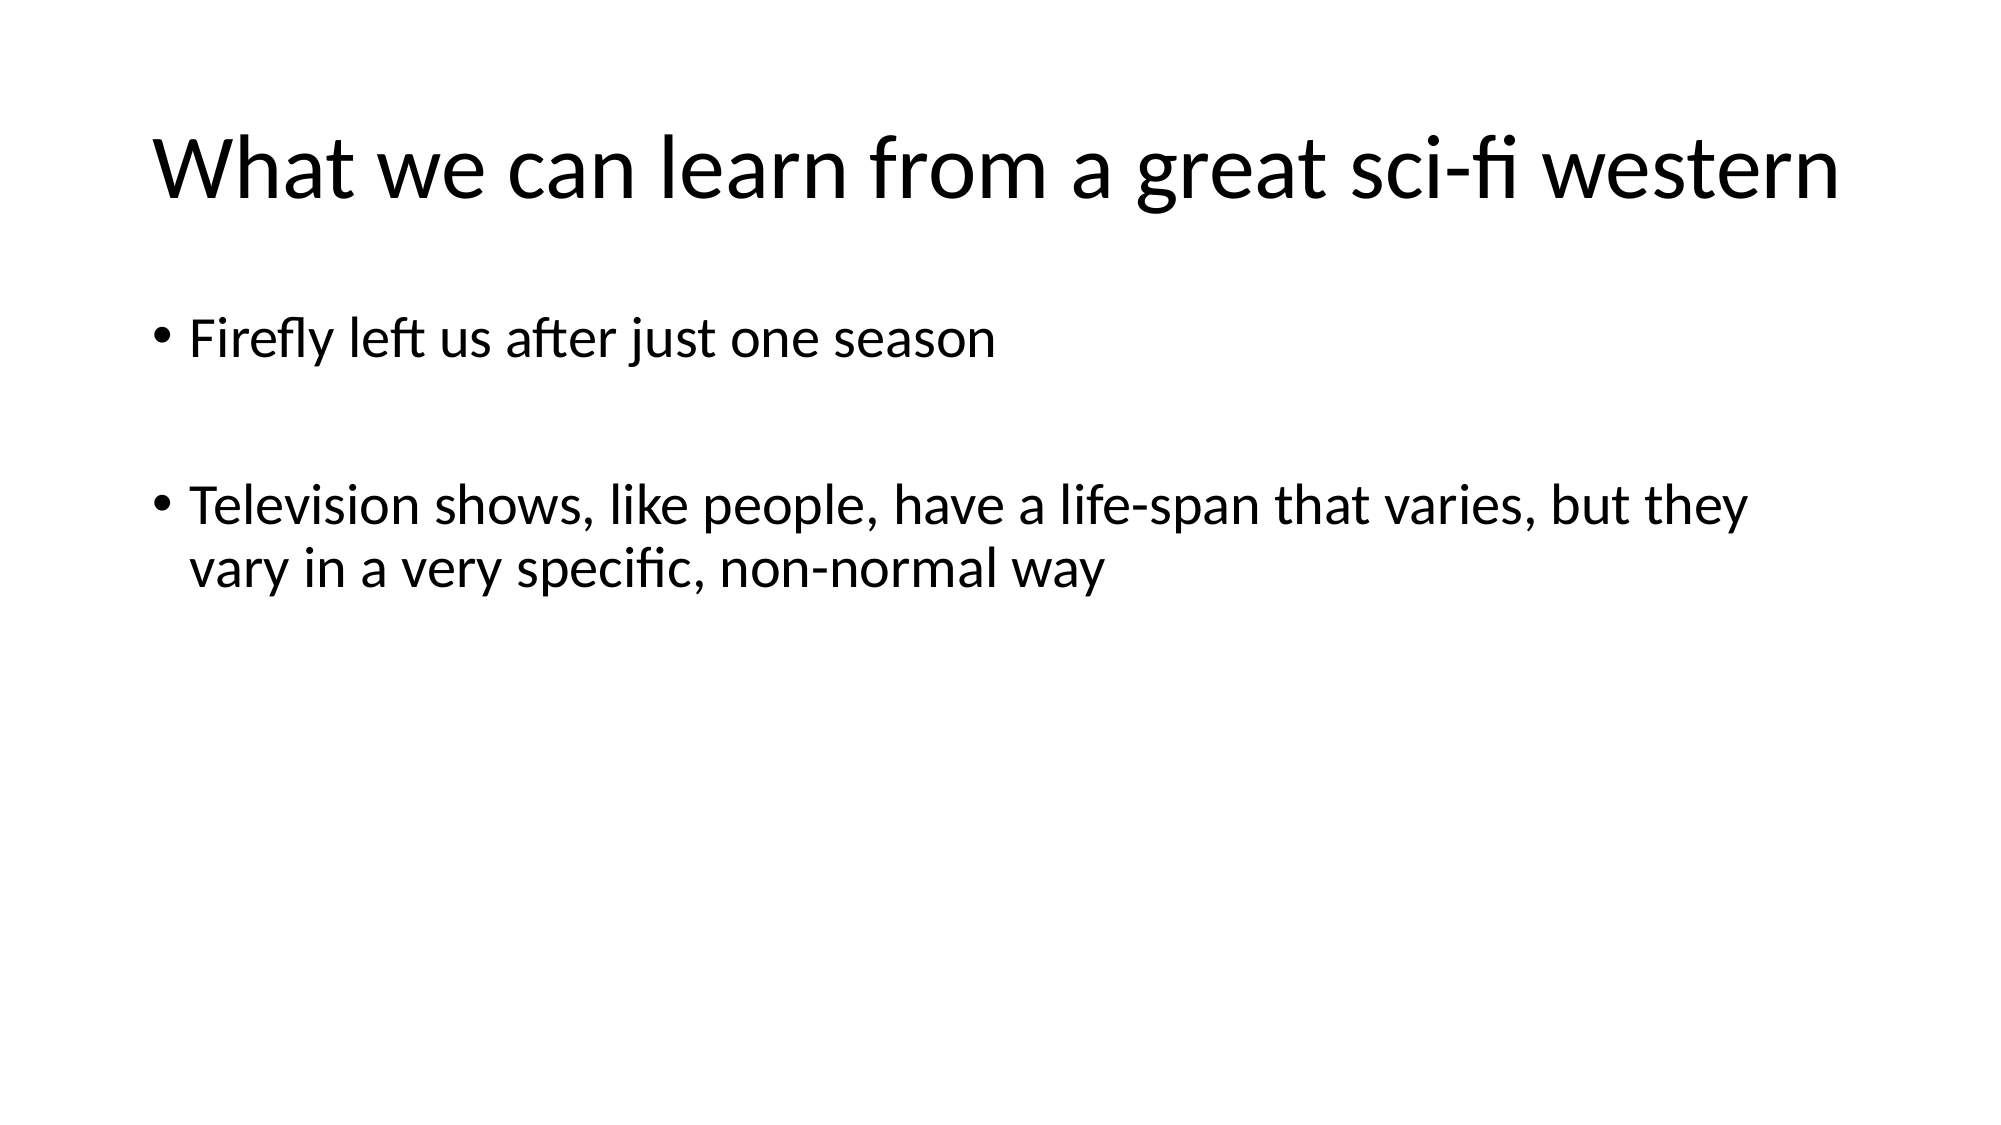

# What we can learn from a great sci-fi western
Firefly left us after just one season

Television shows, like people, have a life-span that varies, but they vary in a very specific, non-normal way